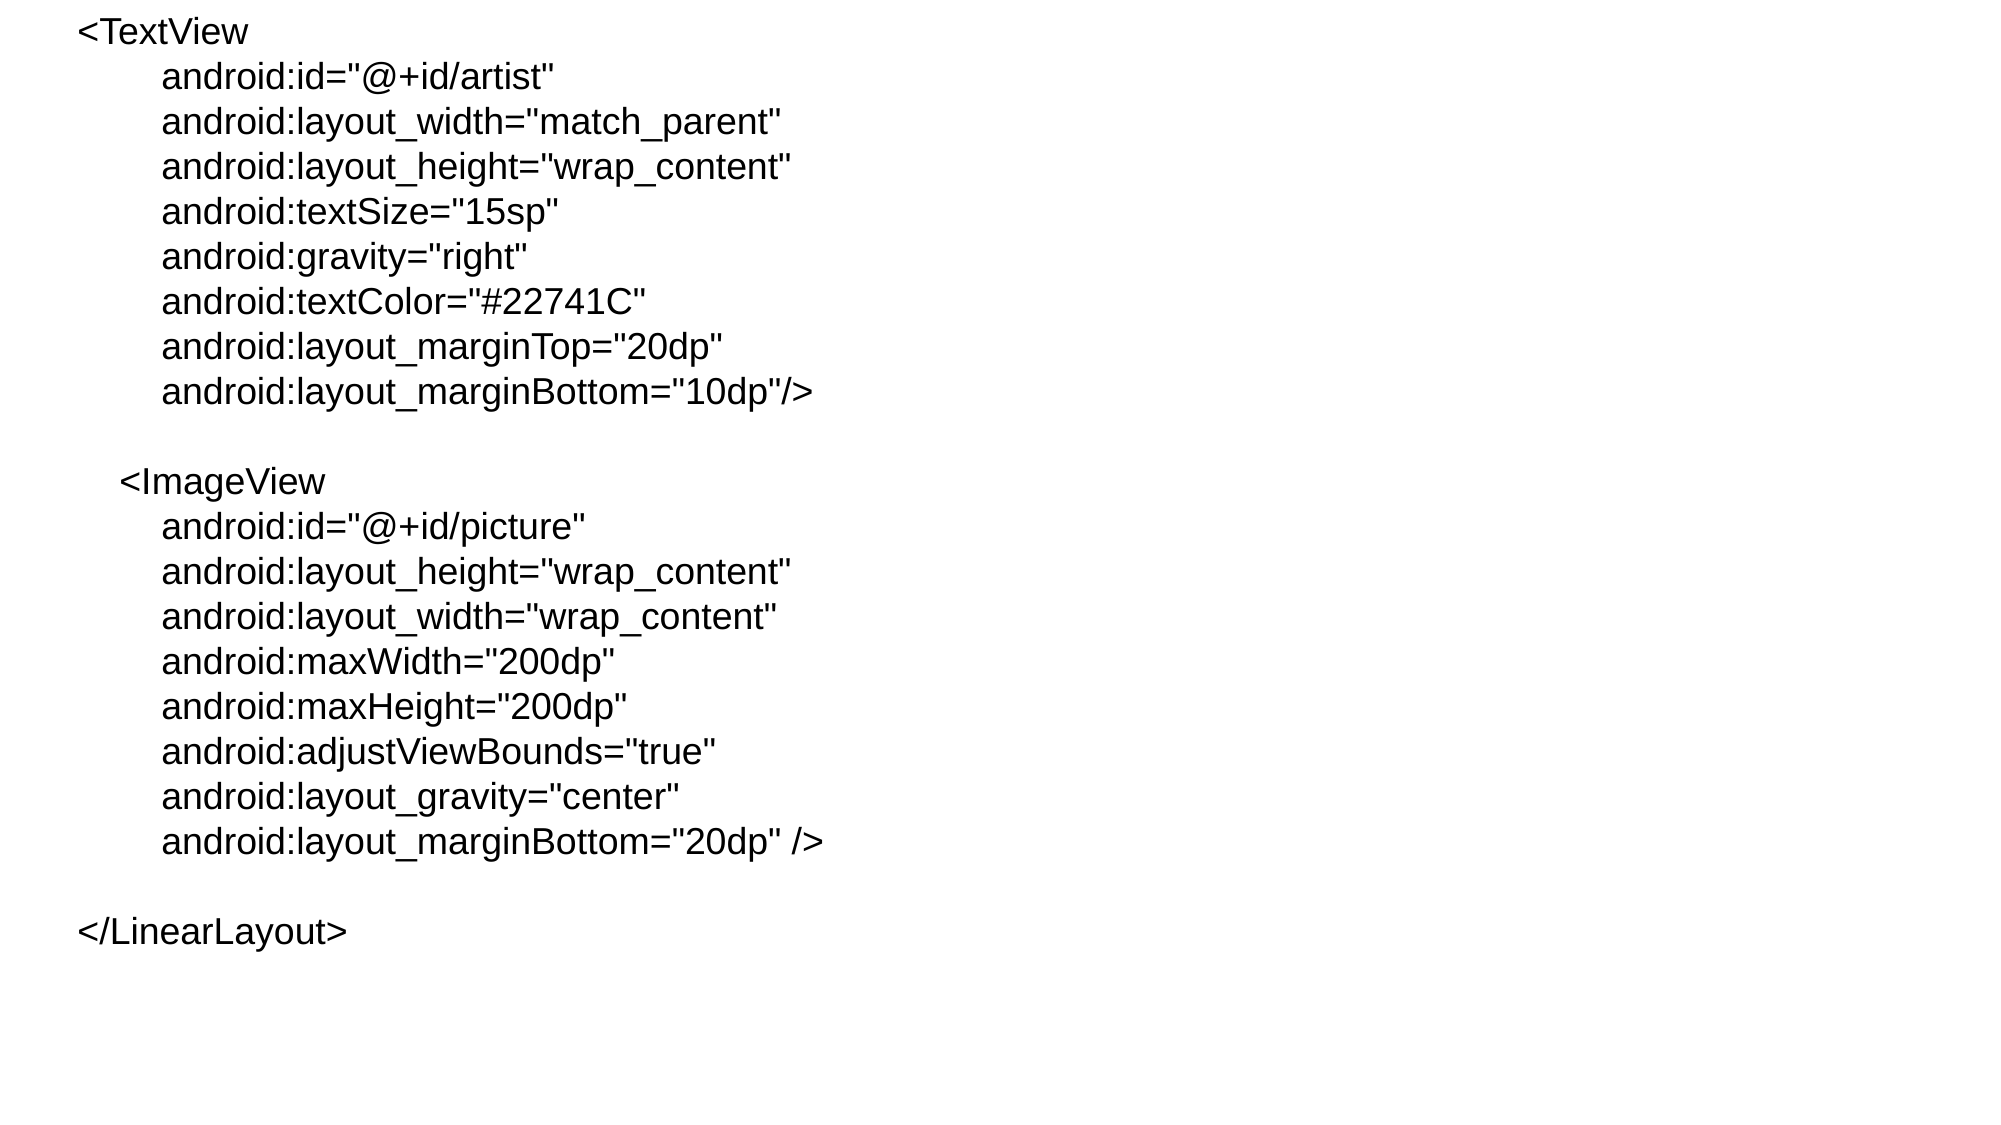

<TextView
        android:id="@+id/artist"
        android:layout_width="match_parent"
        android:layout_height="wrap_content"
        android:textSize="15sp"
        android:gravity="right"
        android:textColor="#22741C"
        android:layout_marginTop="20dp"
        android:layout_marginBottom="10dp"/>

    <ImageView
        android:id="@+id/picture"
        android:layout_height="wrap_content"
        android:layout_width="wrap_content"
        android:maxWidth="200dp"
        android:maxHeight="200dp"
        android:adjustViewBounds="true"
        android:layout_gravity="center"
        android:layout_marginBottom="20dp" />

</LinearLayout>